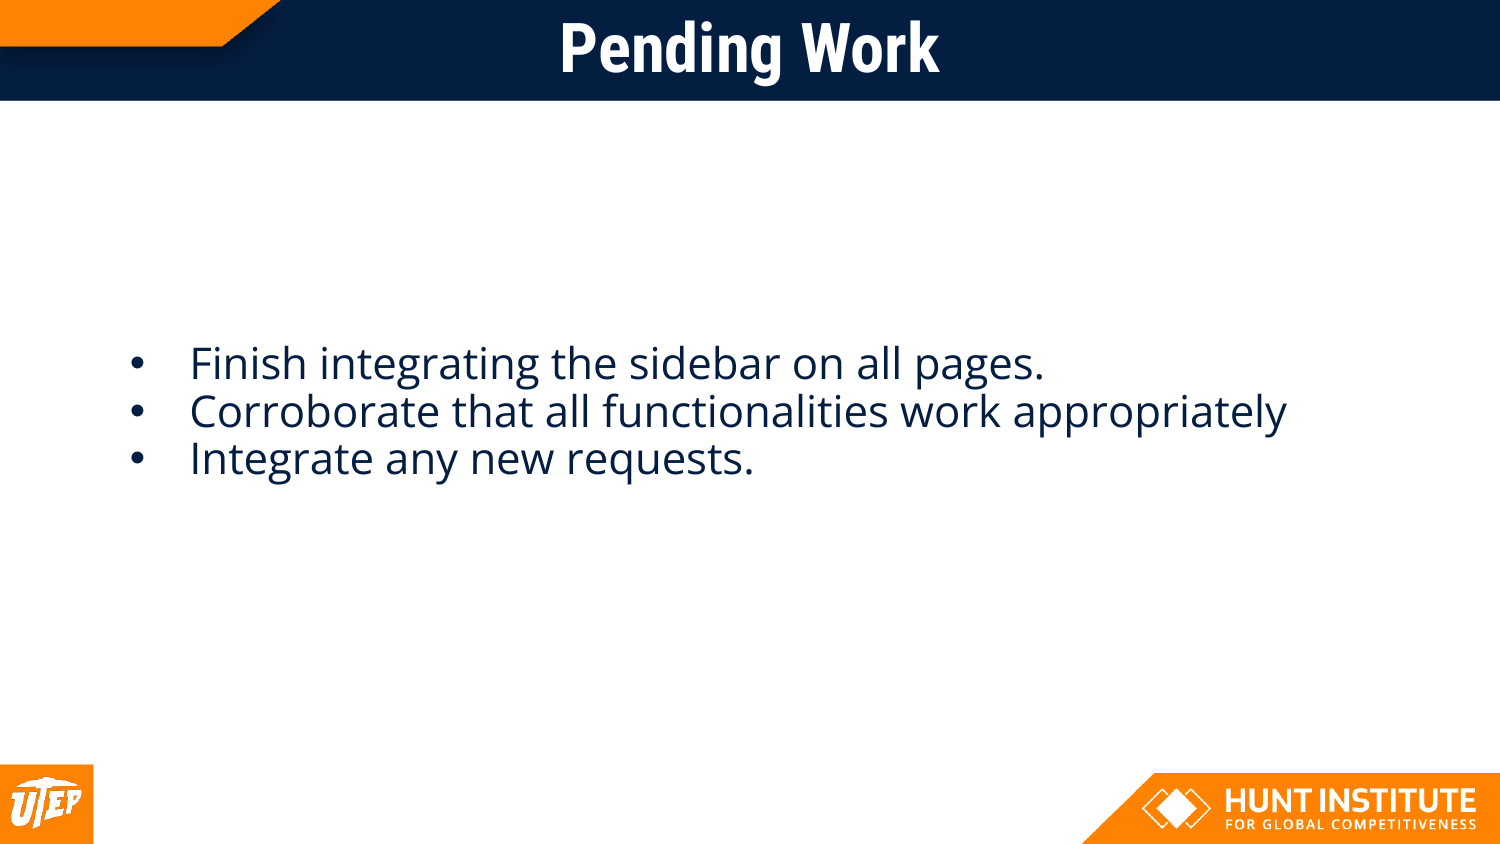

# Pending Work

Finish integrating the sidebar on all pages.
Corroborate that all functionalities work appropriately
Integrate any new requests.